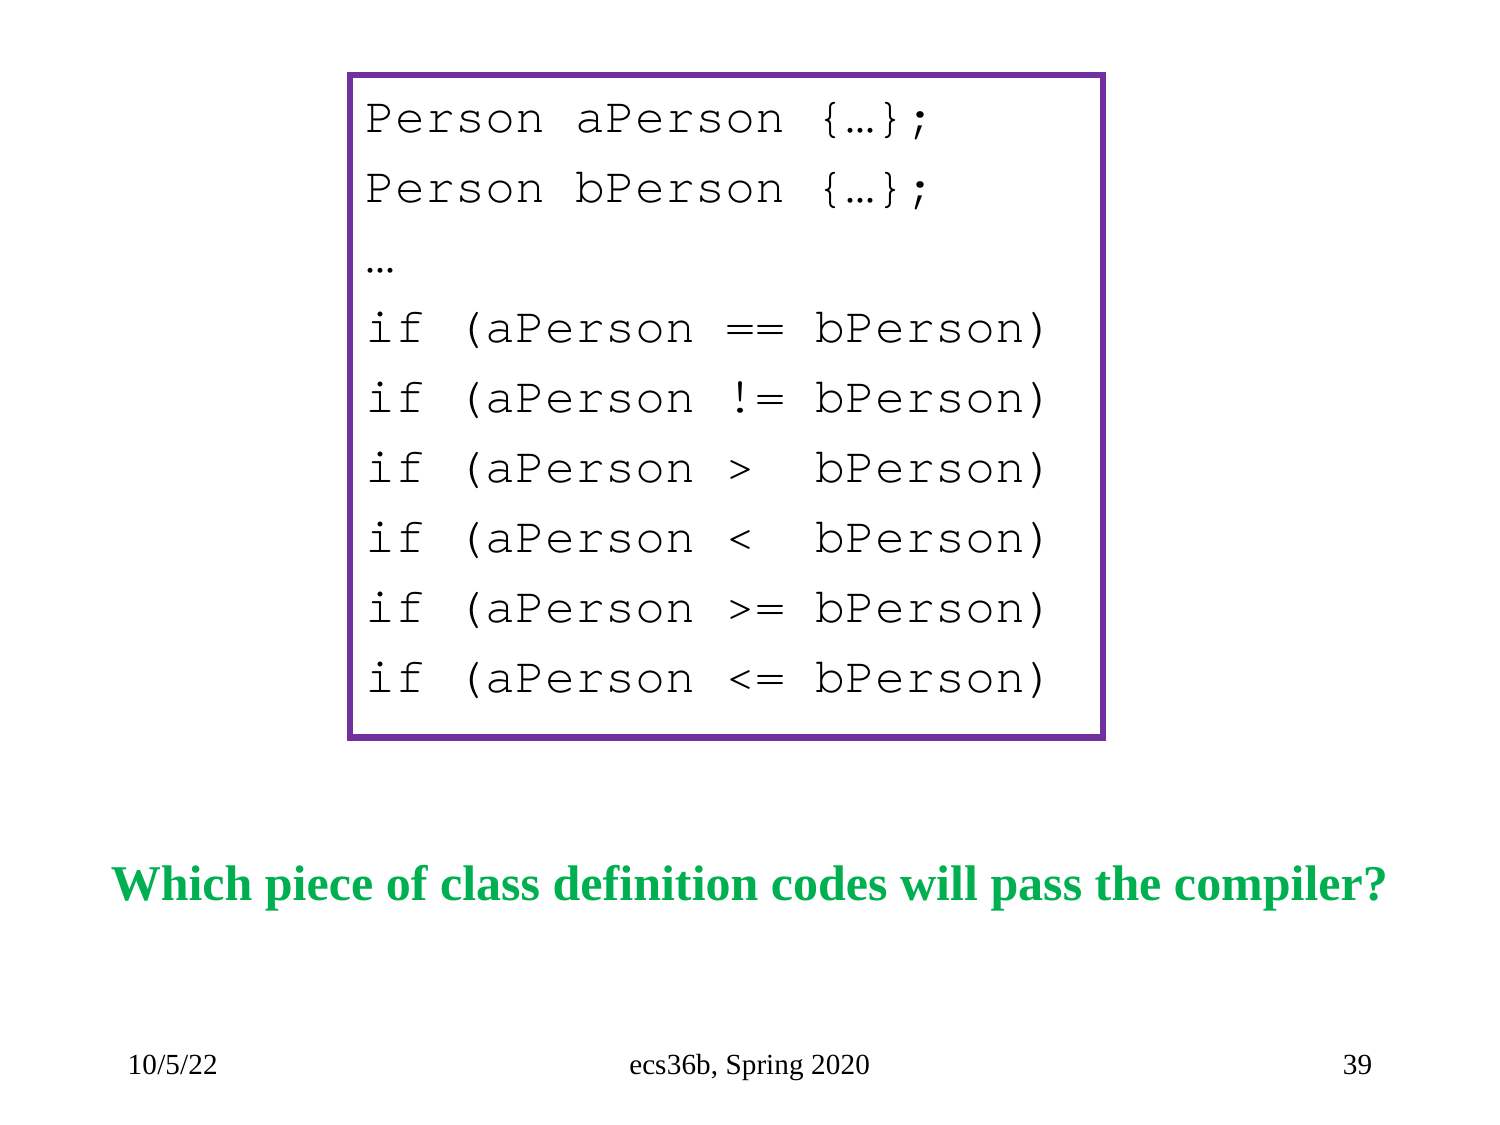

Person aPerson {…};
Person bPerson {…};
…
if (aPerson == bPerson)
if (aPerson != bPerson)
if (aPerson >  bPerson)
if (aPerson <  bPerson)
if (aPerson >= bPerson)
if (aPerson <= bPerson)
Which piece of class definition codes will pass the compiler?
10/5/22
ecs36b, Spring 2020
39